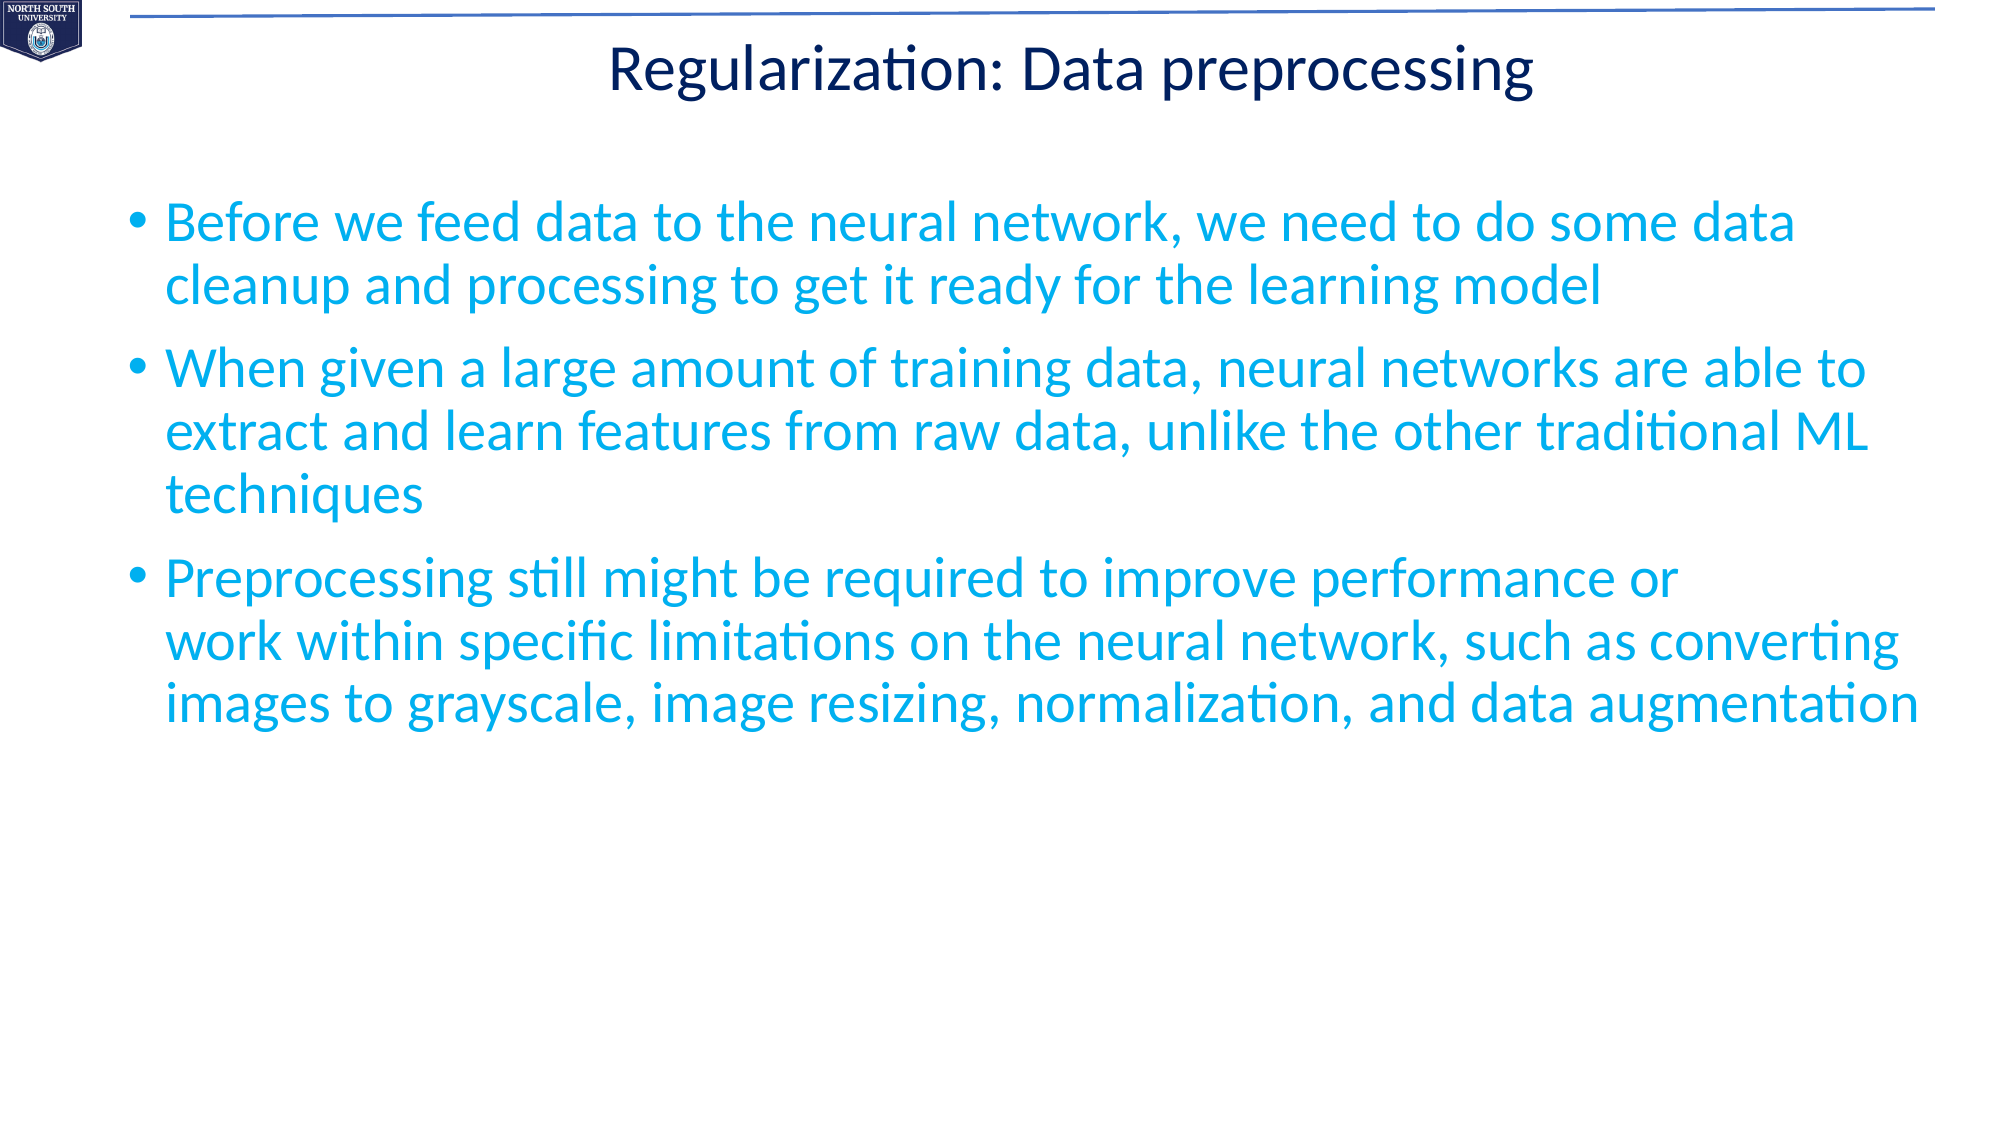

# Regularization: Data preprocessing
Before we feed data to the neural network, we need to do some data
cleanup and processing to get it ready for the learning model
When given a large amount of training data, neural networks are able to extract and learn features from raw data, unlike the other traditional ML techniques
Preprocessing still might be required to improve performance or
work within specific limitations on the neural network, such as converting images to grayscale, image resizing, normalization, and data augmentation